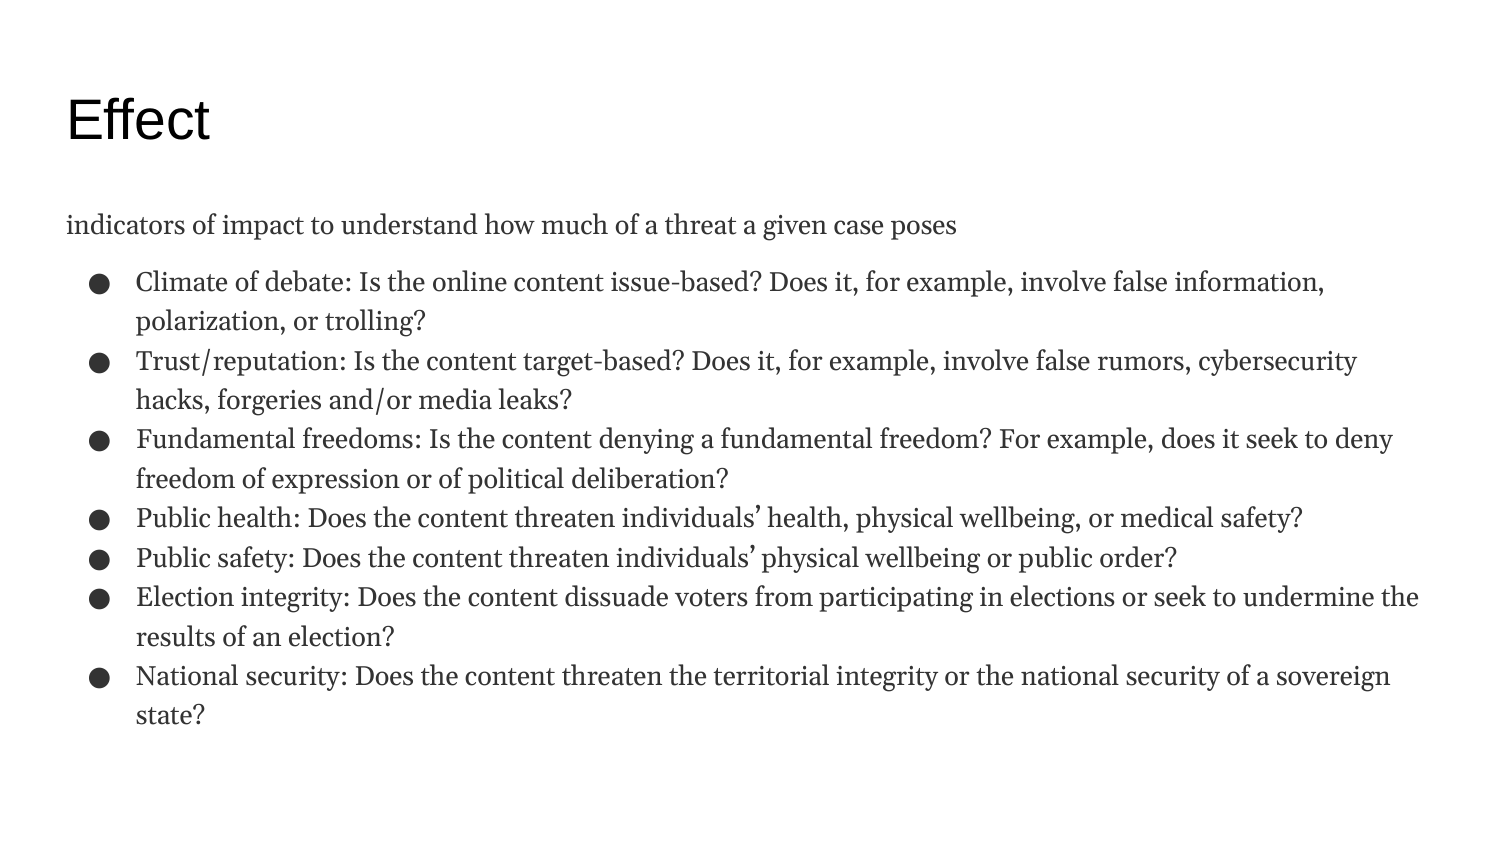

# Effect
indicators of impact to understand how much of a threat a given case poses
Climate of debate: Is the online content issue-based? Does it, for example, involve false information, polarization, or trolling?
Trust/reputation: Is the content target-based? Does it, for example, involve false rumors, cybersecurity hacks, forgeries and/or media leaks?
Fundamental freedoms: Is the content denying a fundamental freedom? For example, does it seek to deny freedom of expression or of political deliberation?
Public health: Does the content threaten individuals’ health, physical wellbeing, or medical safety?
Public safety: Does the content threaten individuals’ physical wellbeing or public order?
Election integrity: Does the content dissuade voters from participating in elections or seek to undermine the results of an election?
National security: Does the content threaten the territorial integrity or the national security of a sovereign state?